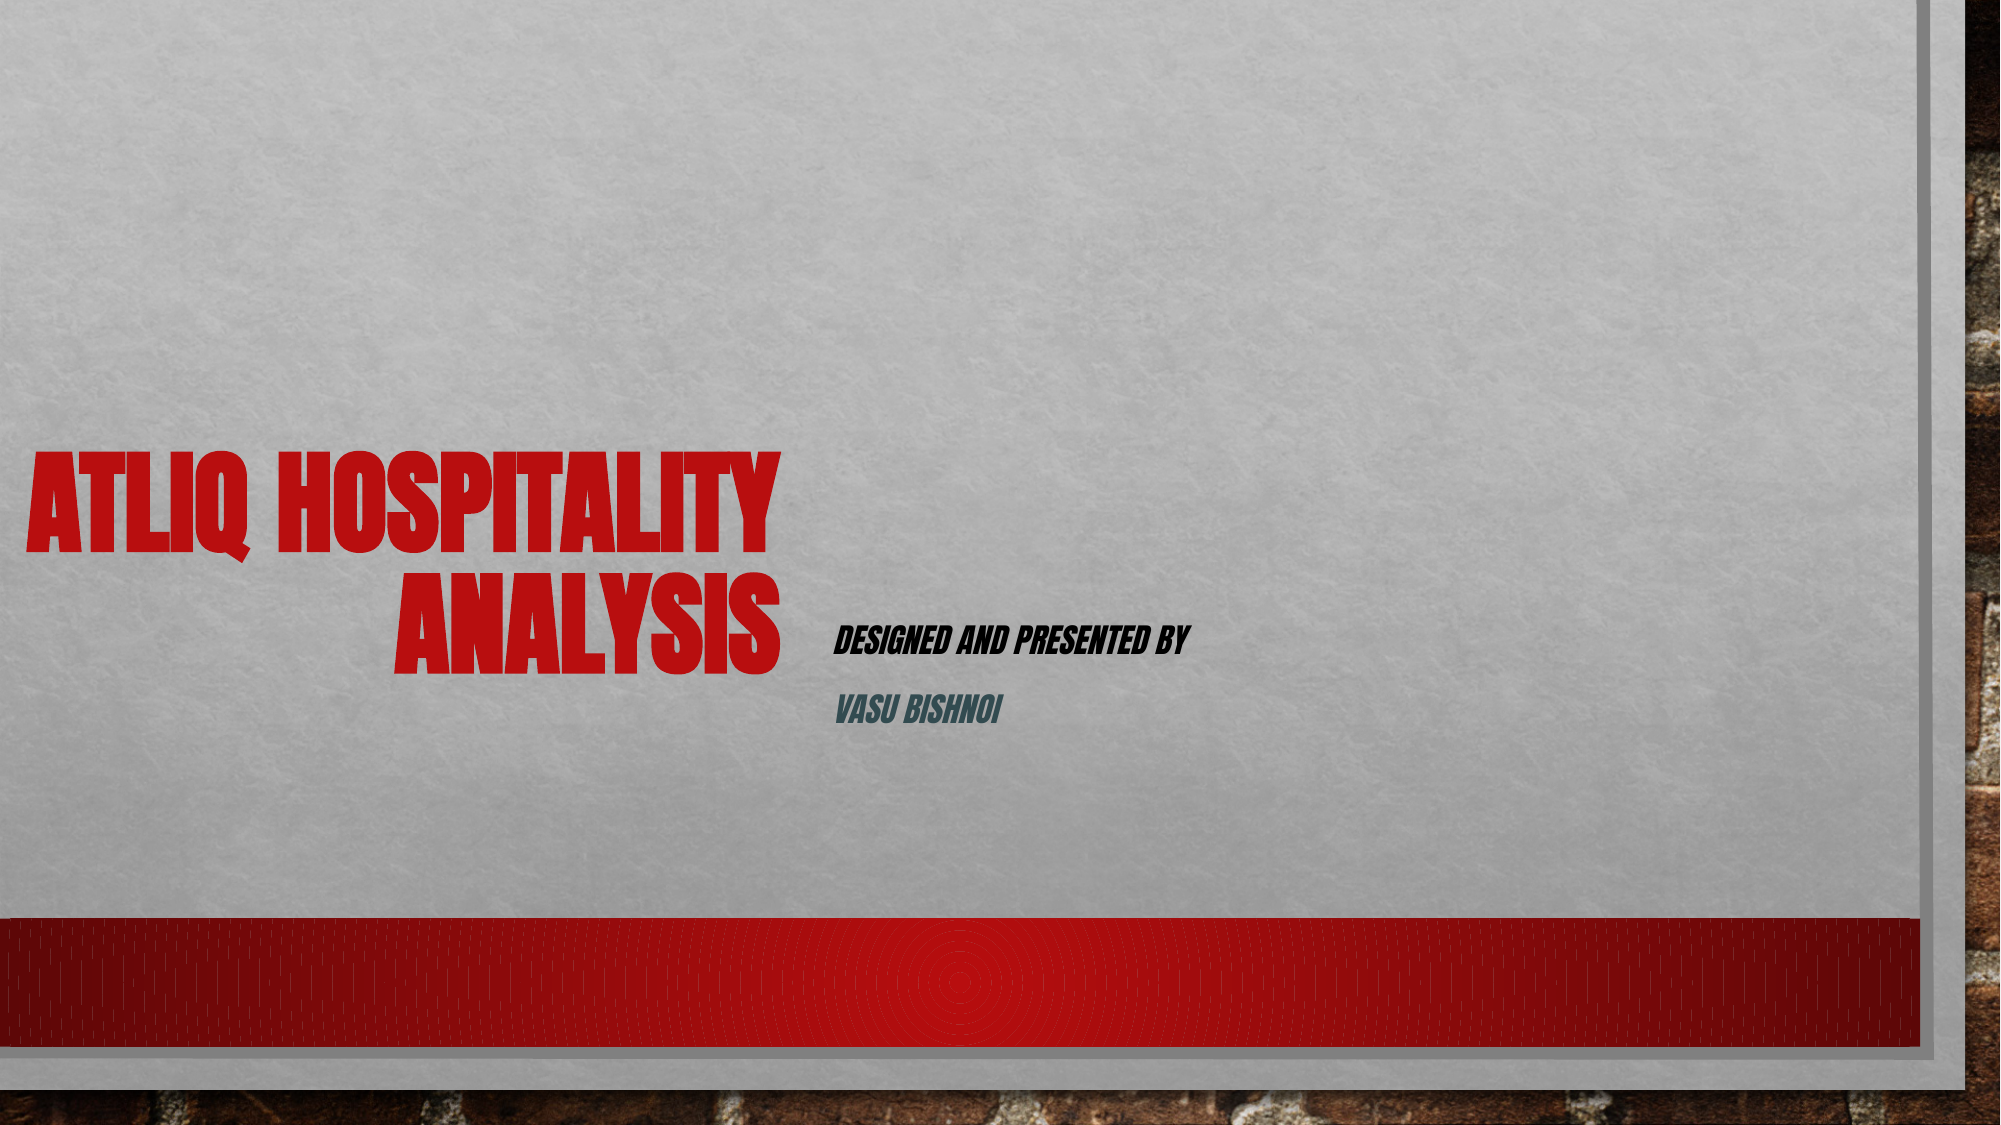

# AtliQ Hospitality Analysis
Designed and Presented By
Vasu Bishnoi